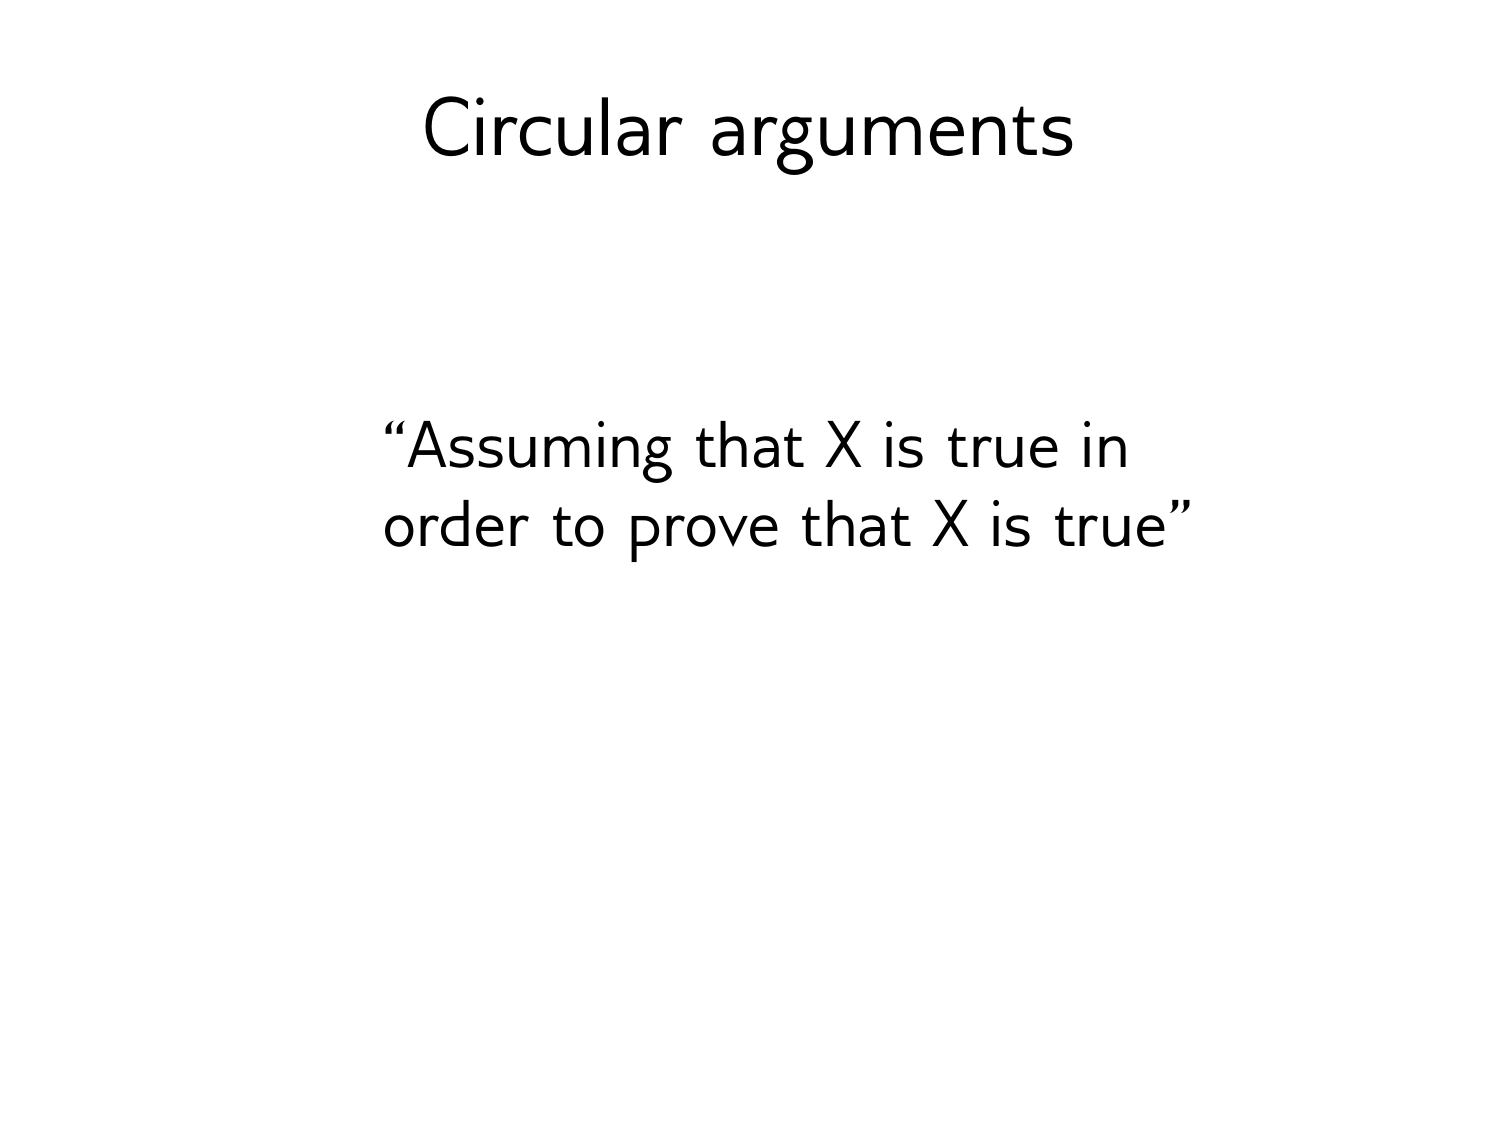

# Circular arguments
“Assuming that X is true in order to prove that X is true”